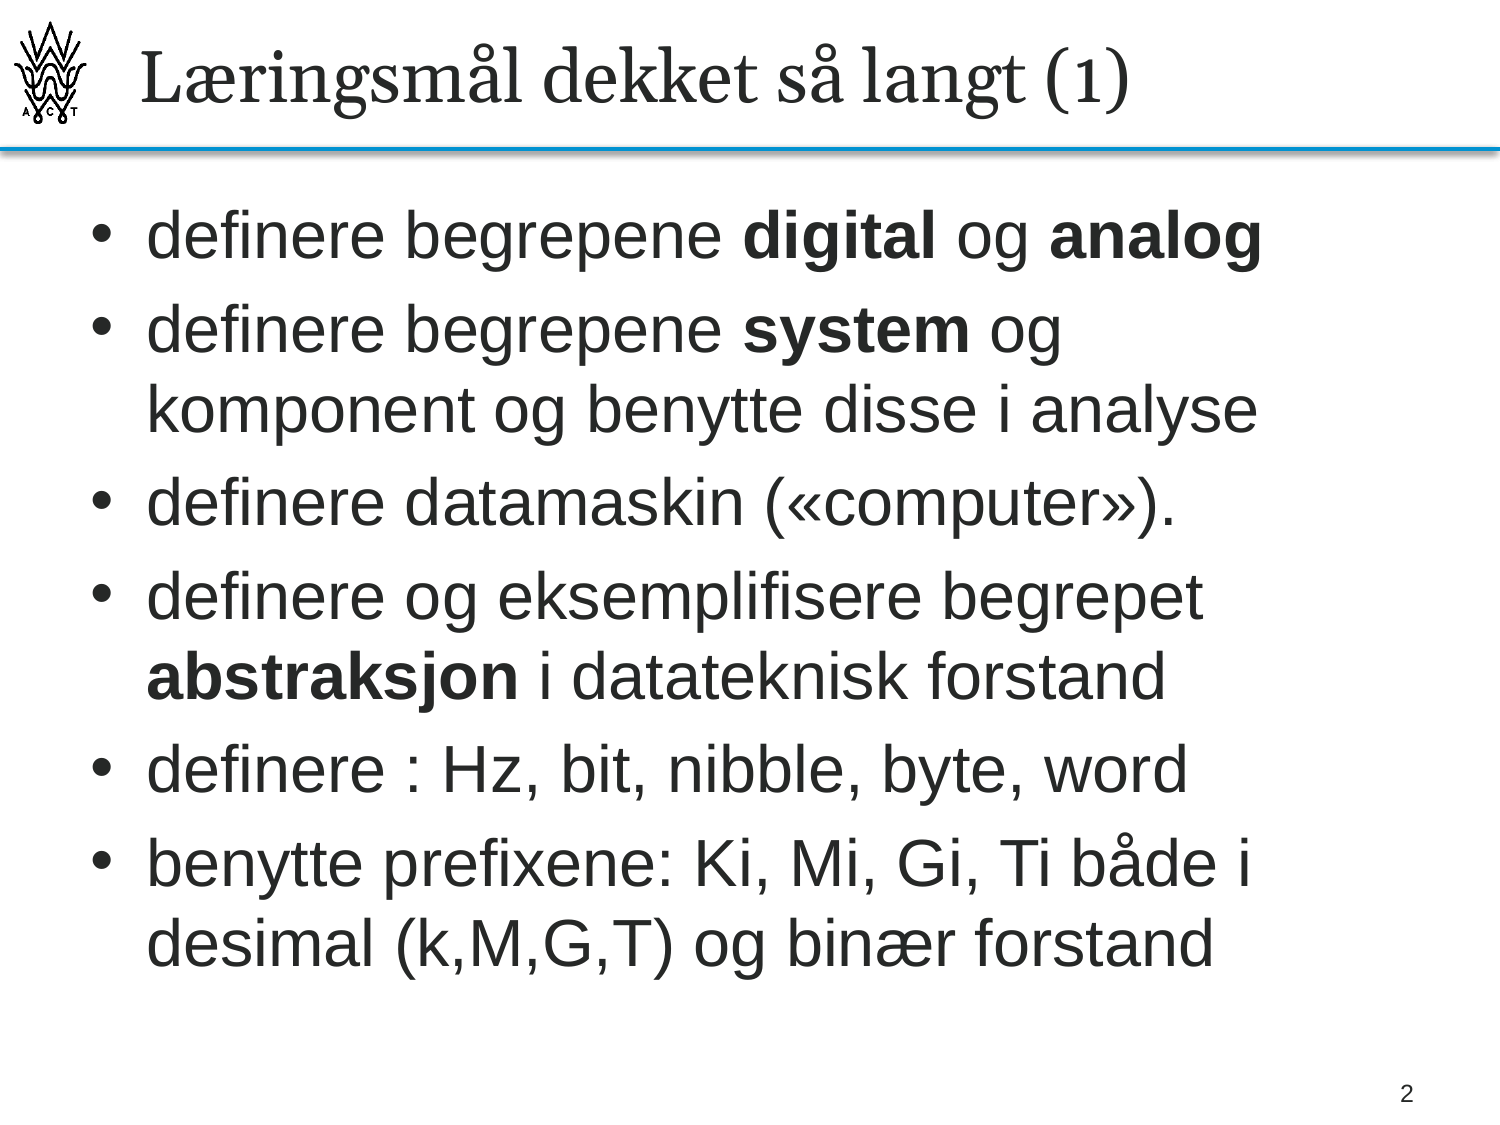

# Læringsmål dekket så langt (1)
definere begrepene digital og analog
definere begrepene system og komponent og benytte disse i analyse
definere datamaskin («computer»).
definere og eksemplifisere begrepet abstraksjon i datateknisk forstand
definere : Hz, bit, nibble, byte, word
benytte prefixene: Ki, Mi, Gi, Ti både i desimal (k,M,G,T) og binær forstand
2